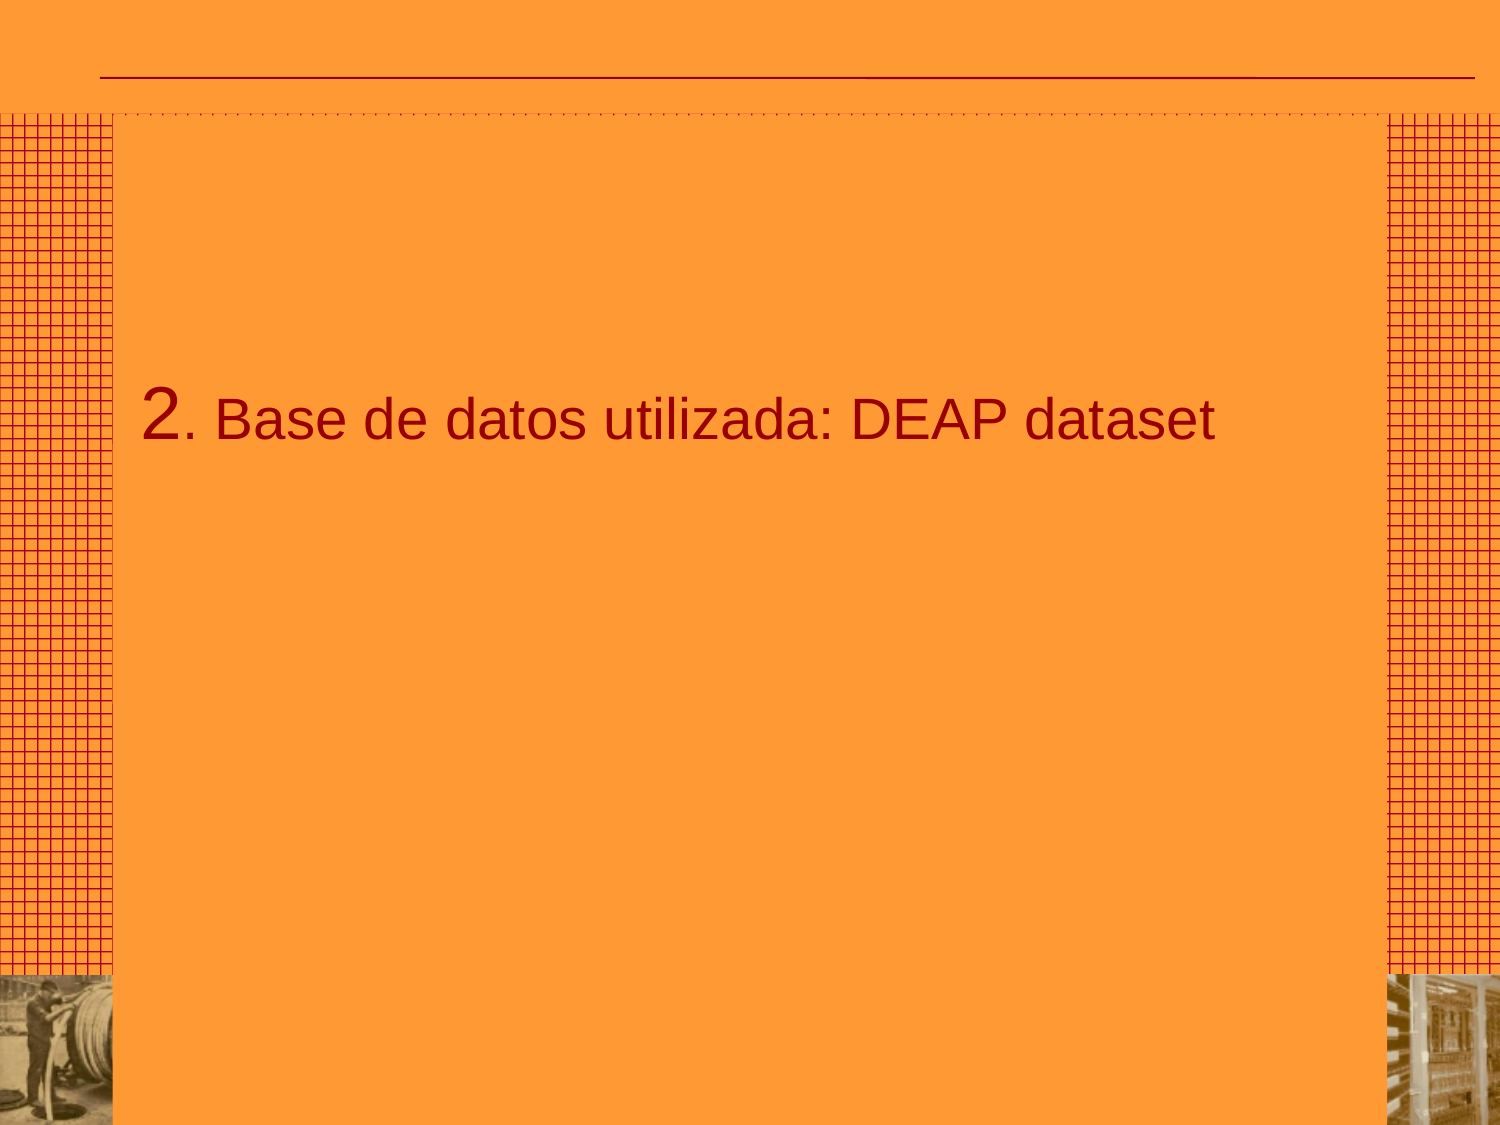

# 2. Base de datos utilizada: DEAP dataset